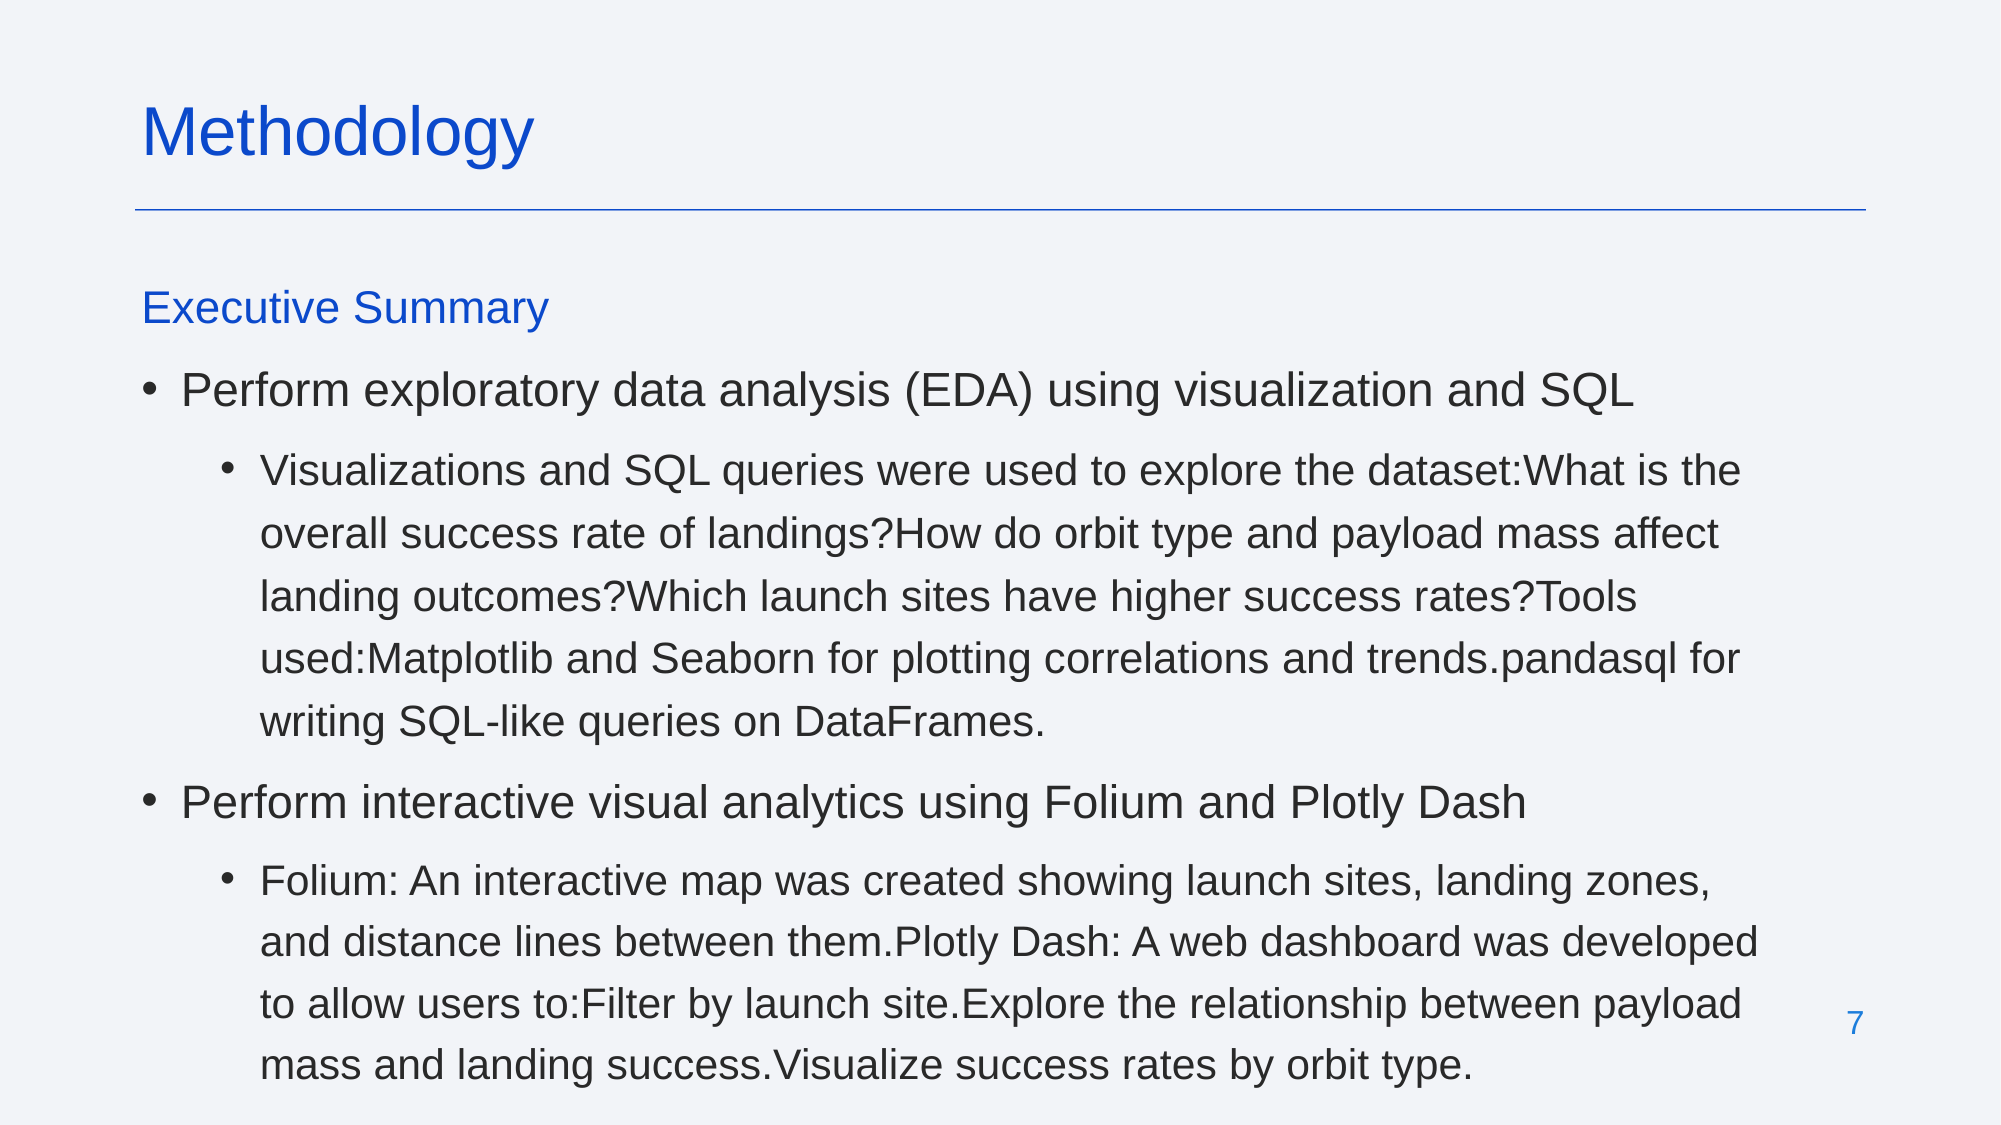

Methodology
Executive Summary
Perform exploratory data analysis (EDA) using visualization and SQL
Visualizations and SQL queries were used to explore the dataset:What is the overall success rate of landings?How do orbit type and payload mass affect landing outcomes?Which launch sites have higher success rates?Tools used:Matplotlib and Seaborn for plotting correlations and trends.pandasql for writing SQL-like queries on DataFrames.
Perform interactive visual analytics using Folium and Plotly Dash
Folium: An interactive map was created showing launch sites, landing zones, and distance lines between them.Plotly Dash: A web dashboard was developed to allow users to:Filter by launch site.Explore the relationship between payload mass and landing success.Visualize success rates by orbit type.

7